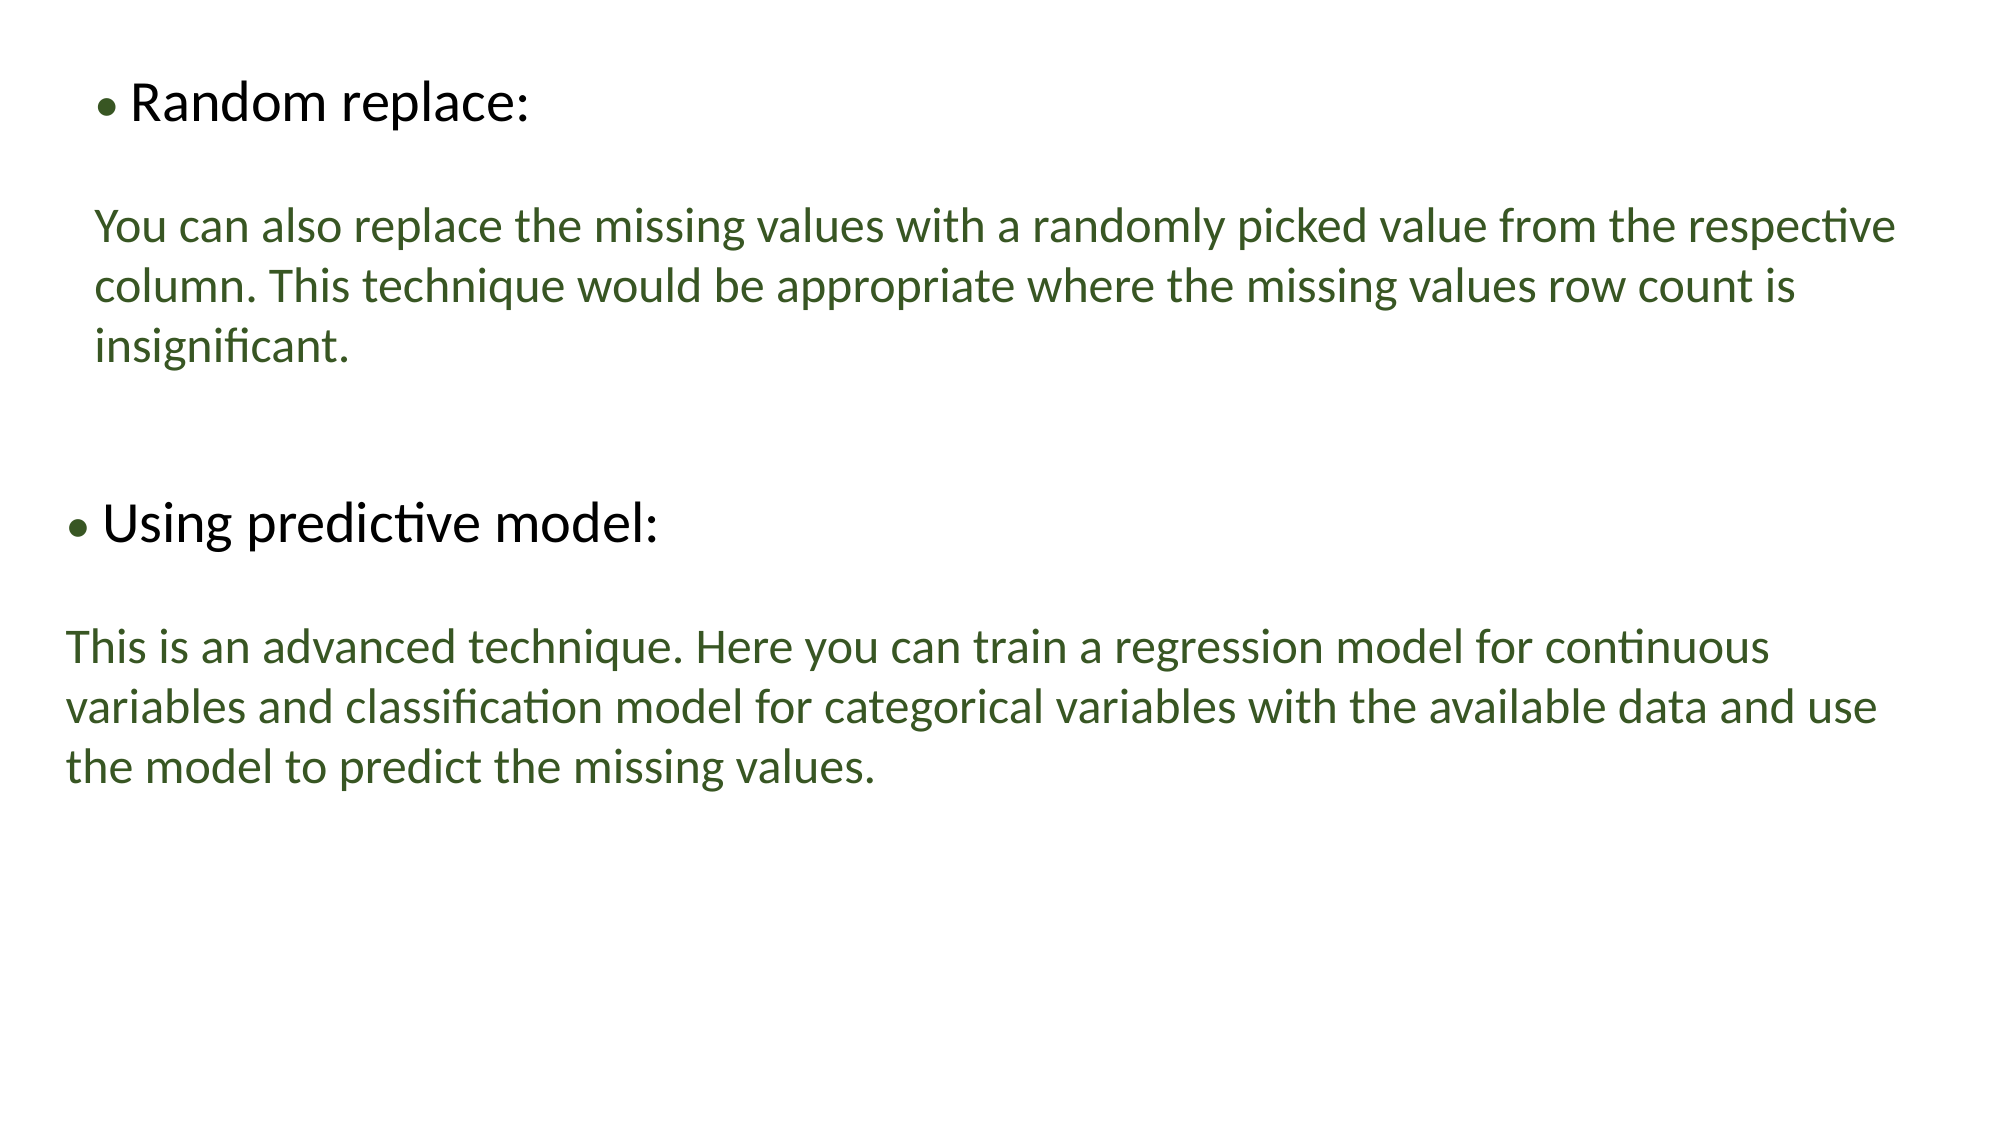

• Random replace:

You can also replace the missing values with a randomly picked value from the respective column. This technique would be appropriate where the missing values row count is insignificant.
• Using predictive model:

This is an advanced technique. Here you can train a regression model for continuous variables and classification model for categorical variables with the available data and use the model to predict the missing values.